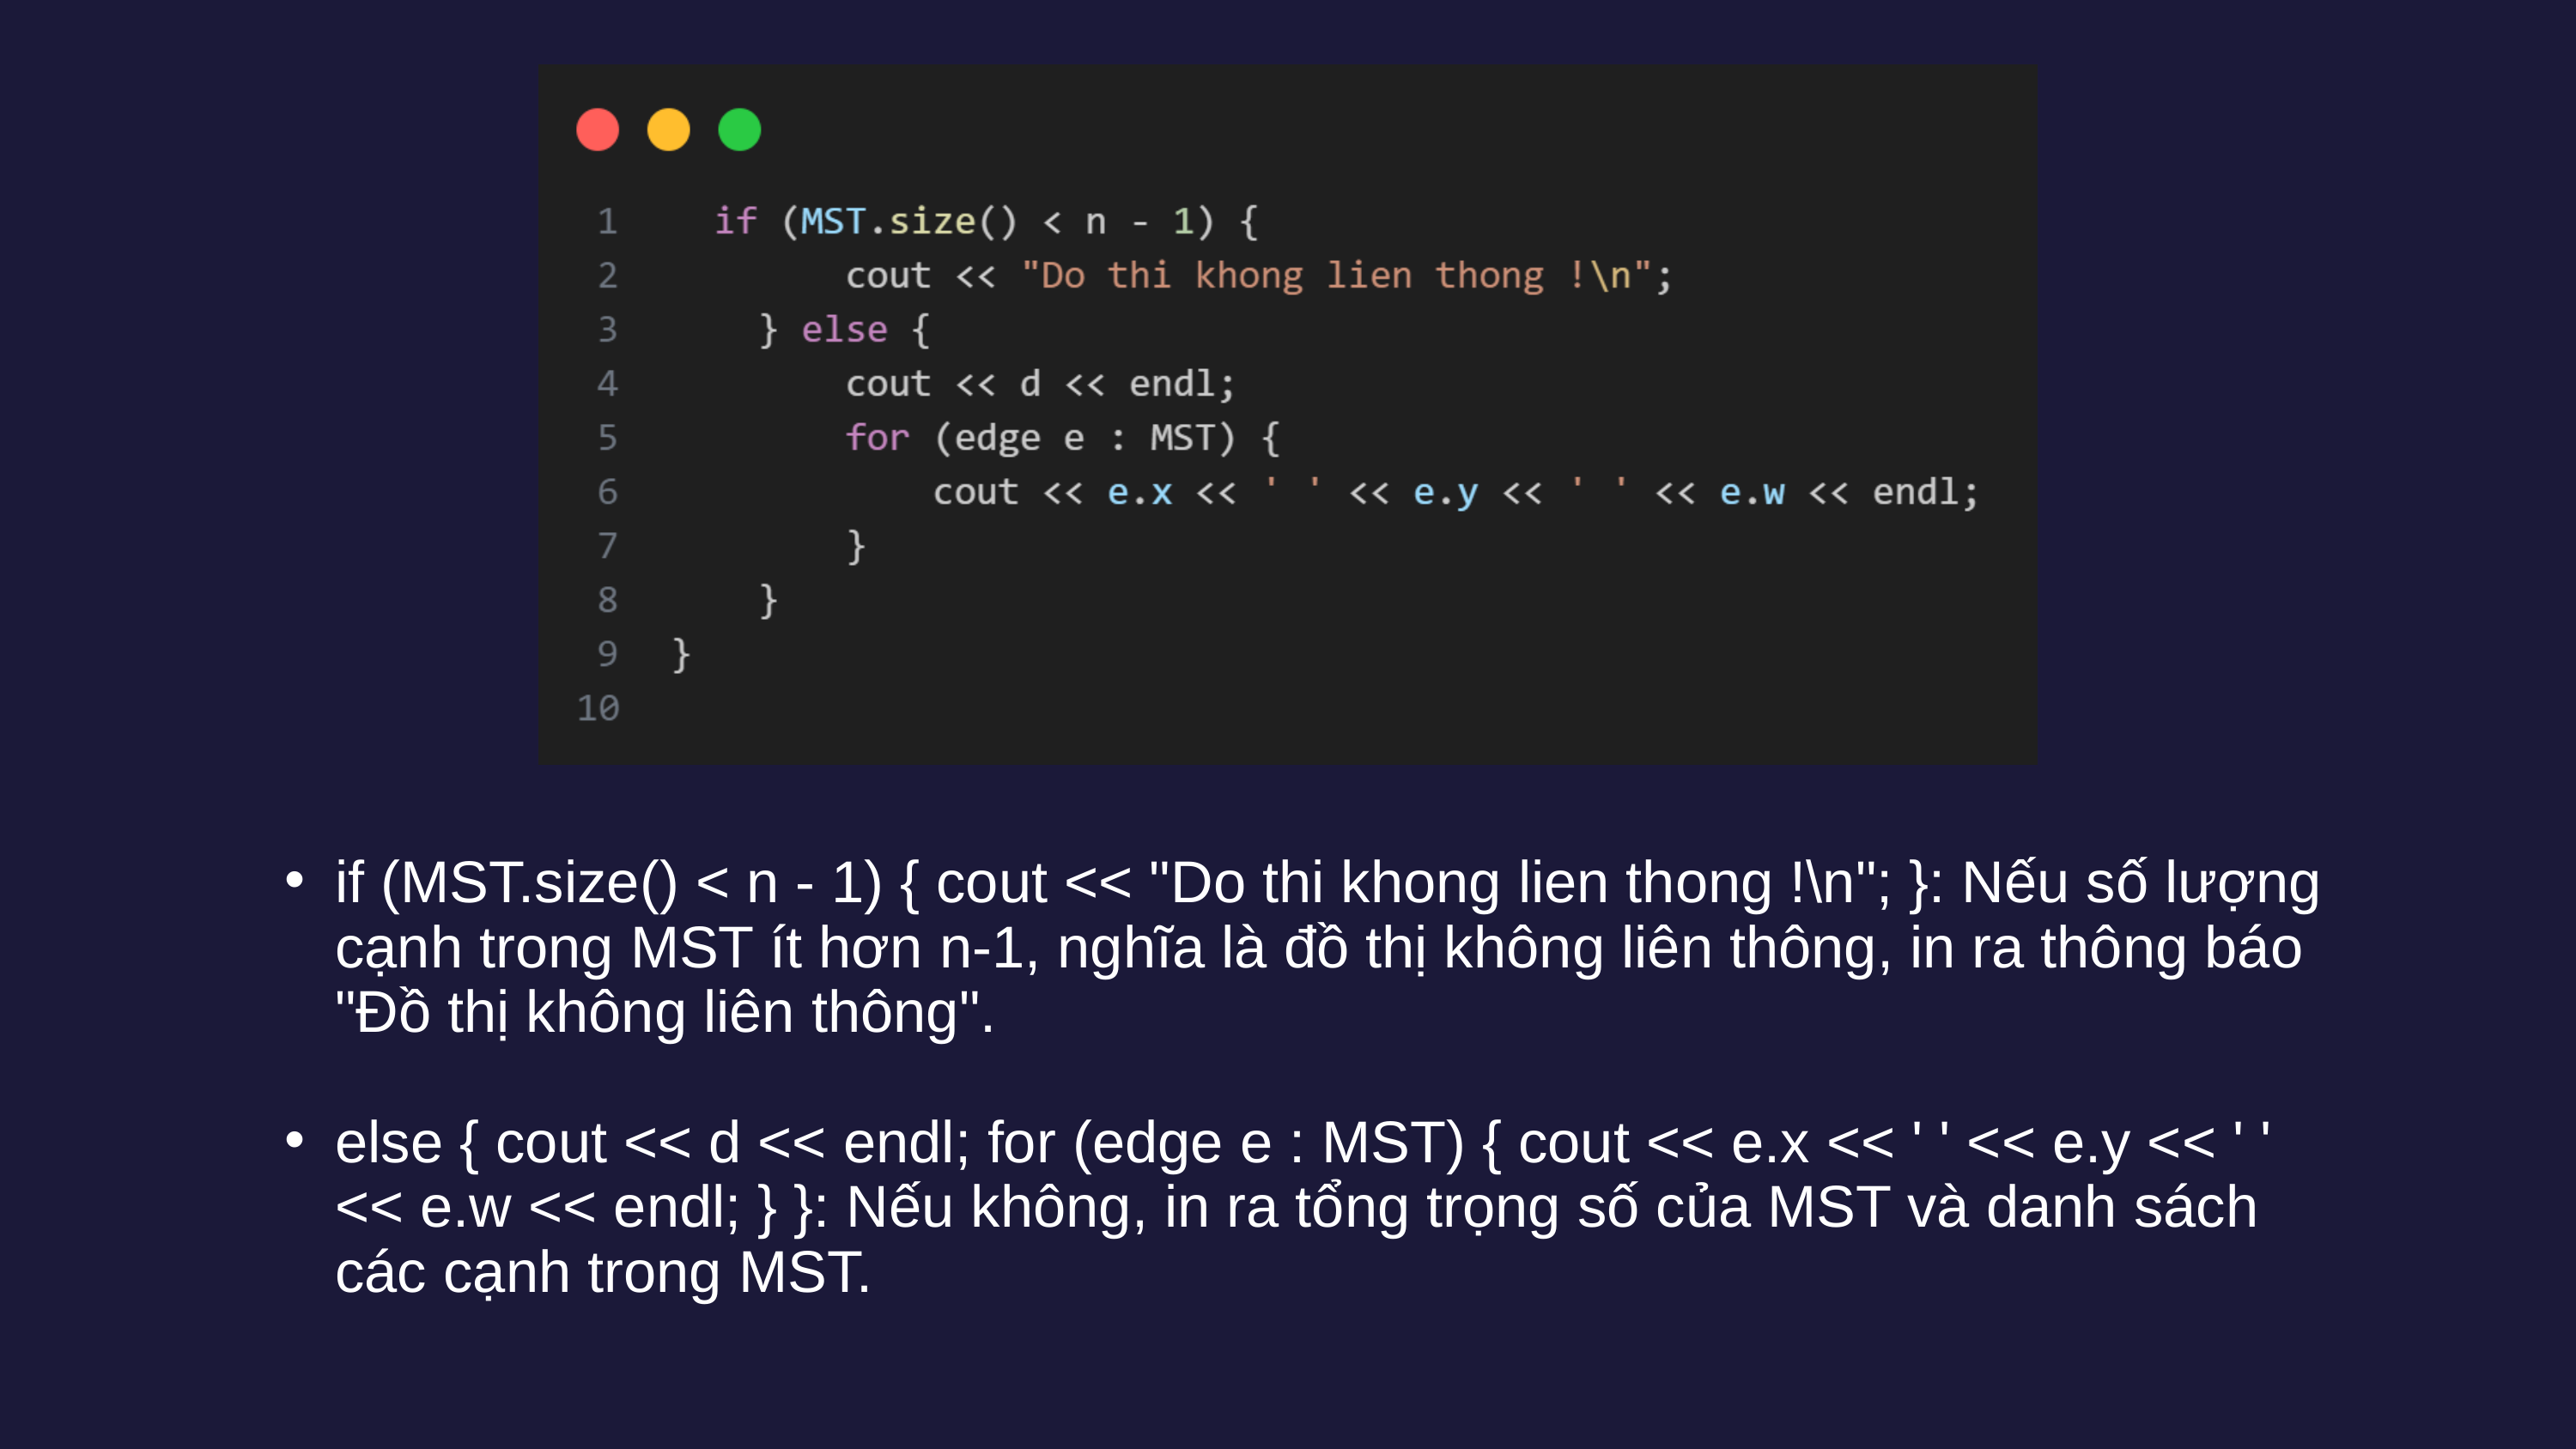

if (MST.size() < n - 1) { cout << "Do thi khong lien thong !\n"; }: Nếu số lượng cạnh trong MST ít hơn n-1, nghĩa là đồ thị không liên thông, in ra thông báo "Đồ thị không liên thông".

else { cout << d << endl; for (edge e : MST) { cout << e.x << ' ' << e.y << ' ' << e.w << endl; } }: Nếu không, in ra tổng trọng số của MST và danh sách các cạnh trong MST.